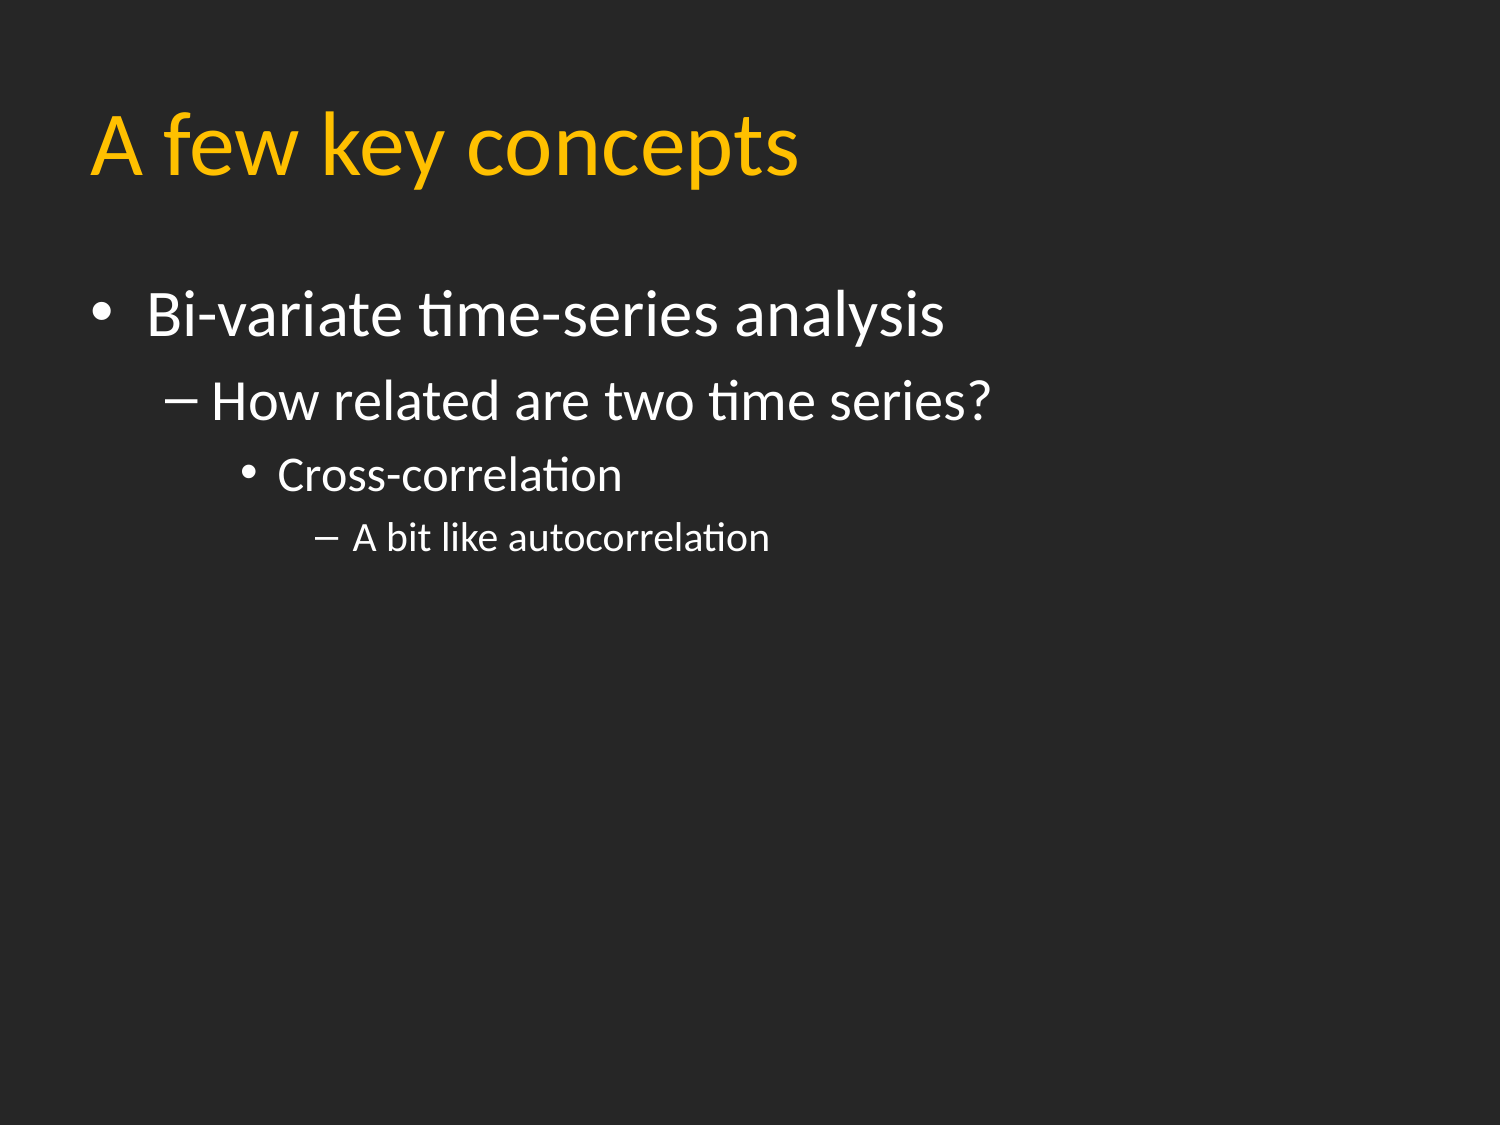

# A few key concepts
Bi-variate time-series analysis
How related are two time series?
Cross-correlation
A bit like autocorrelation